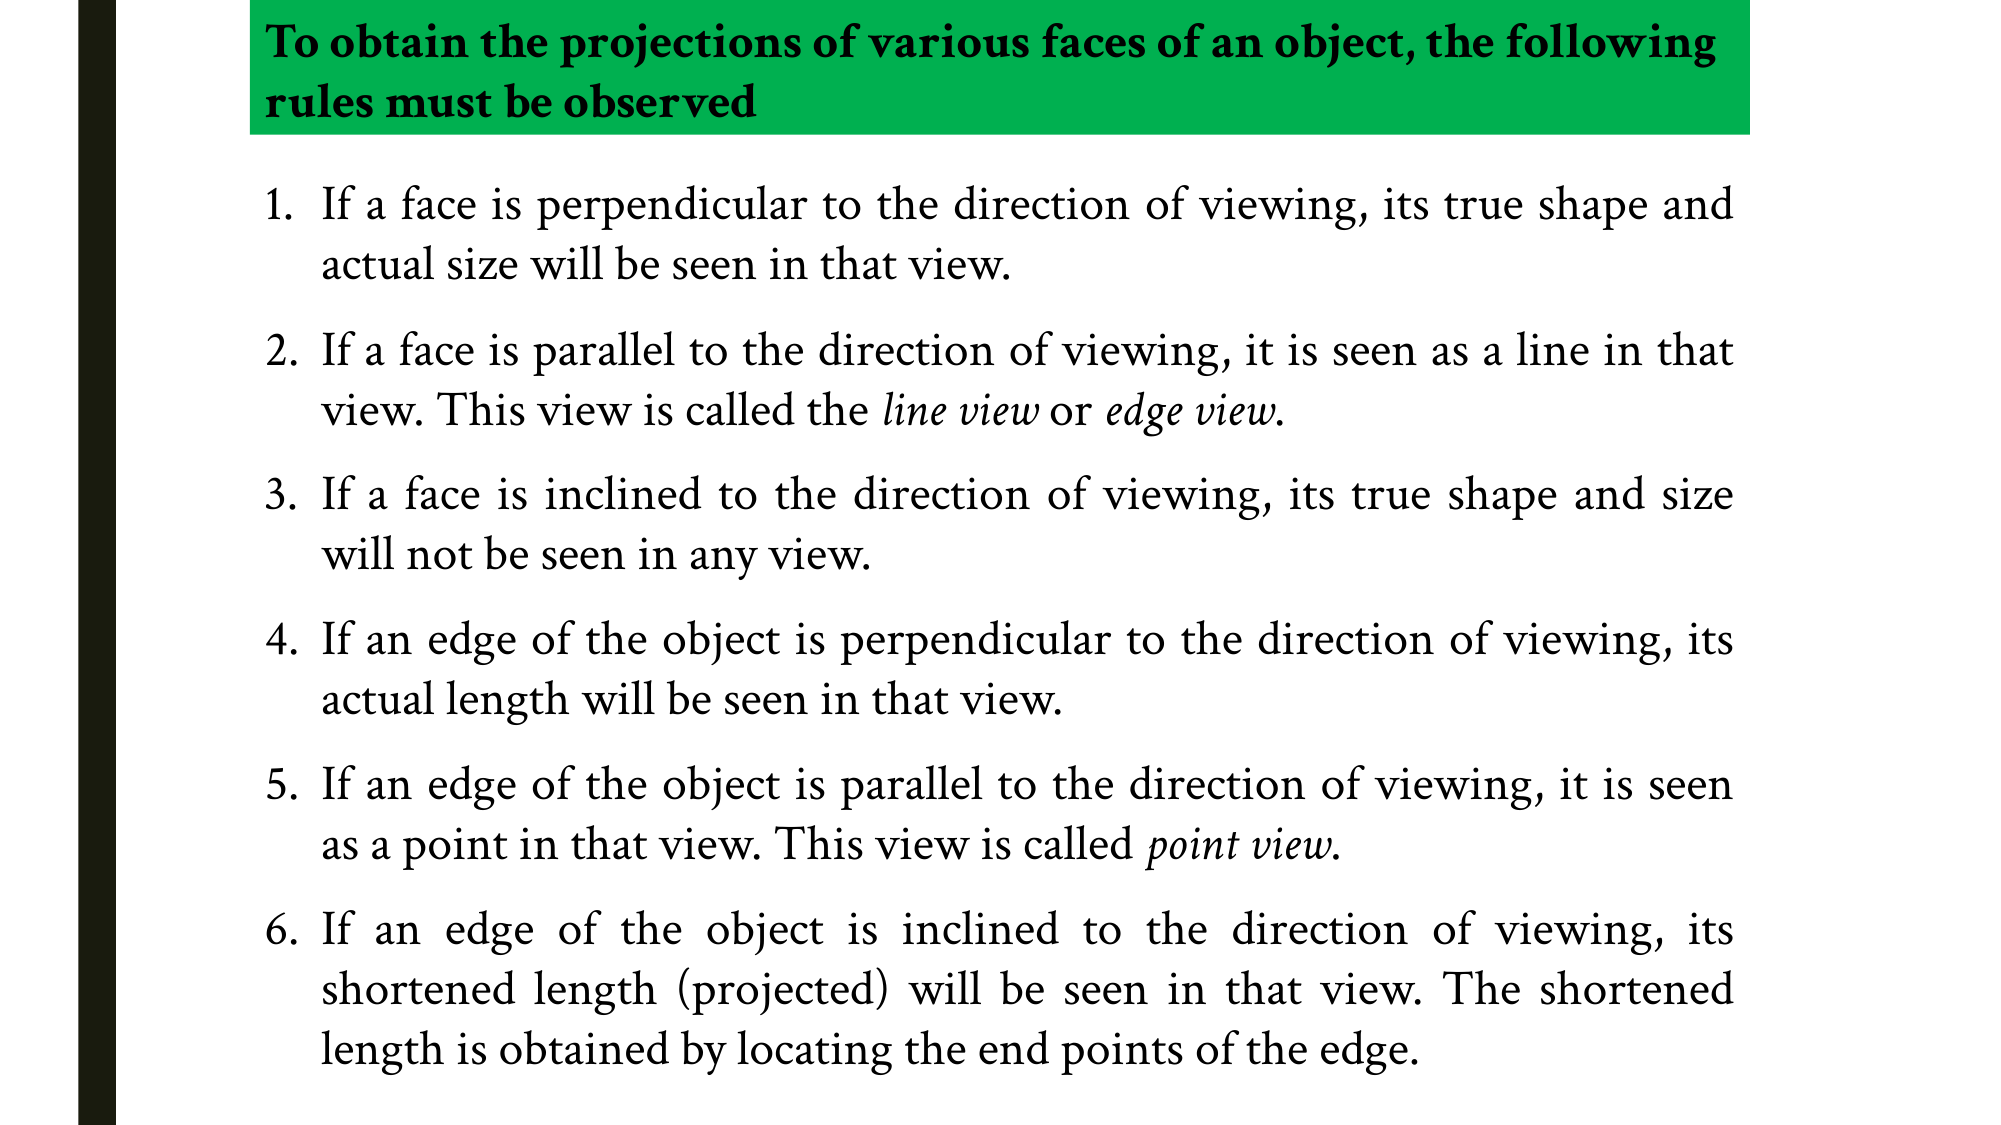

To obtain the projections of various faces of an object, the following rules must be observed
If a face is perpendicular to the direction of viewing, its true shape and actual size will be seen in that view.
If a face is parallel to the direction of viewing, it is seen as a line in that view. This view is called the line view or edge view.
If a face is inclined to the direction of viewing, its true shape and size will not be seen in any view.
If an edge of the object is perpendicular to the direction of viewing, its actual length will be seen in that view.
If an edge of the object is parallel to the direction of viewing, it is seen as a point in that view. This view is called point view.
If an edge of the object is inclined to the direction of viewing, its shortened length (projected) will be seen in that view. The shortened length is obtained by locating the end points of the edge.